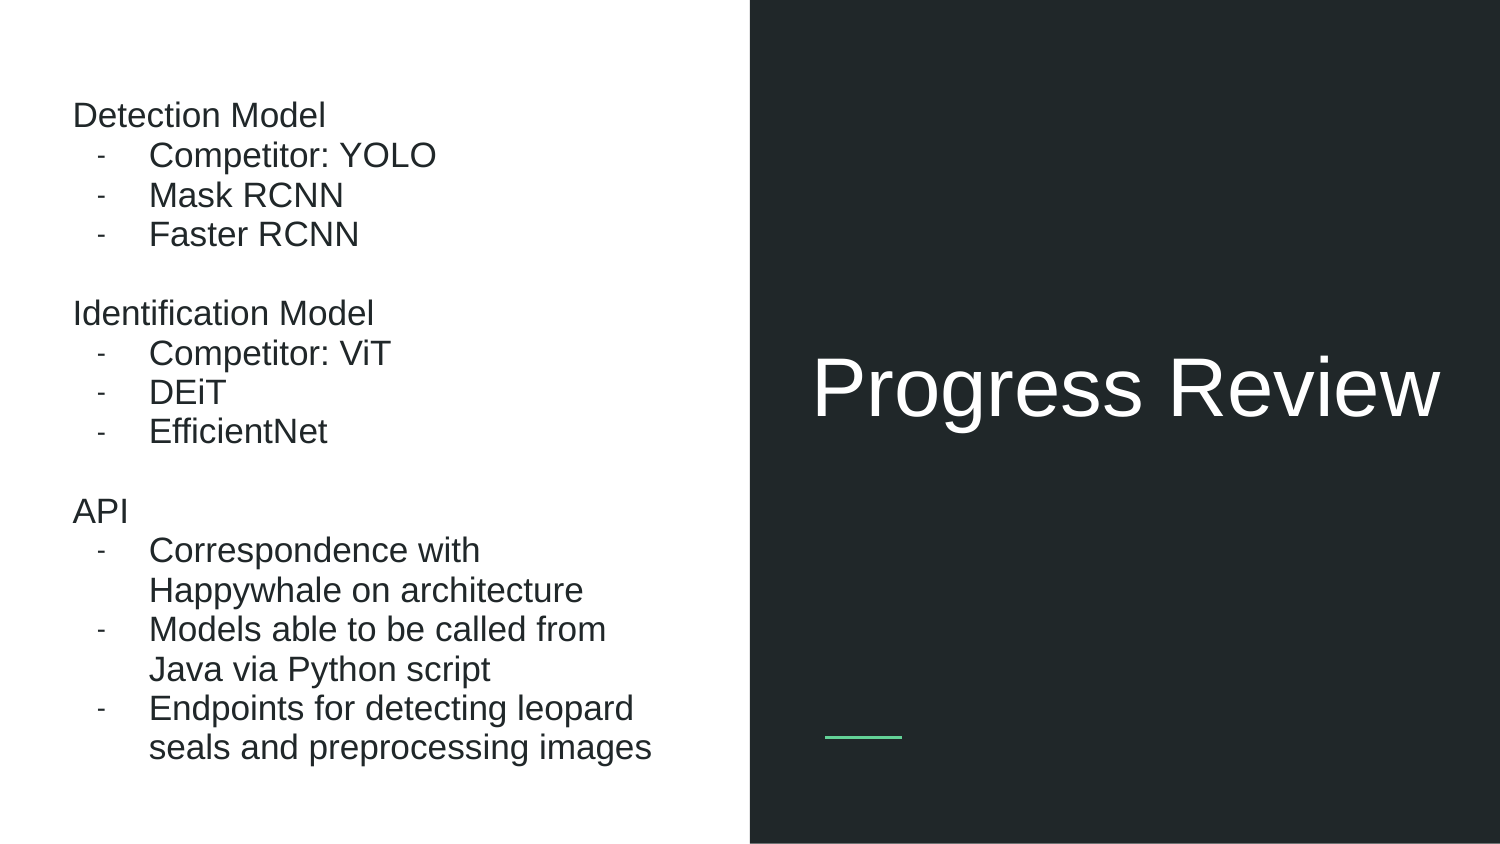

Detection Model
Competitor: YOLO
Mask RCNN
Faster RCNN

Identification Model
Competitor: ViT
DEiT
EfficientNet

API
Correspondence with Happywhale on architecture
Models able to be called from Java via Python script
Endpoints for detecting leopard seals and preprocessing images

# Progress Review